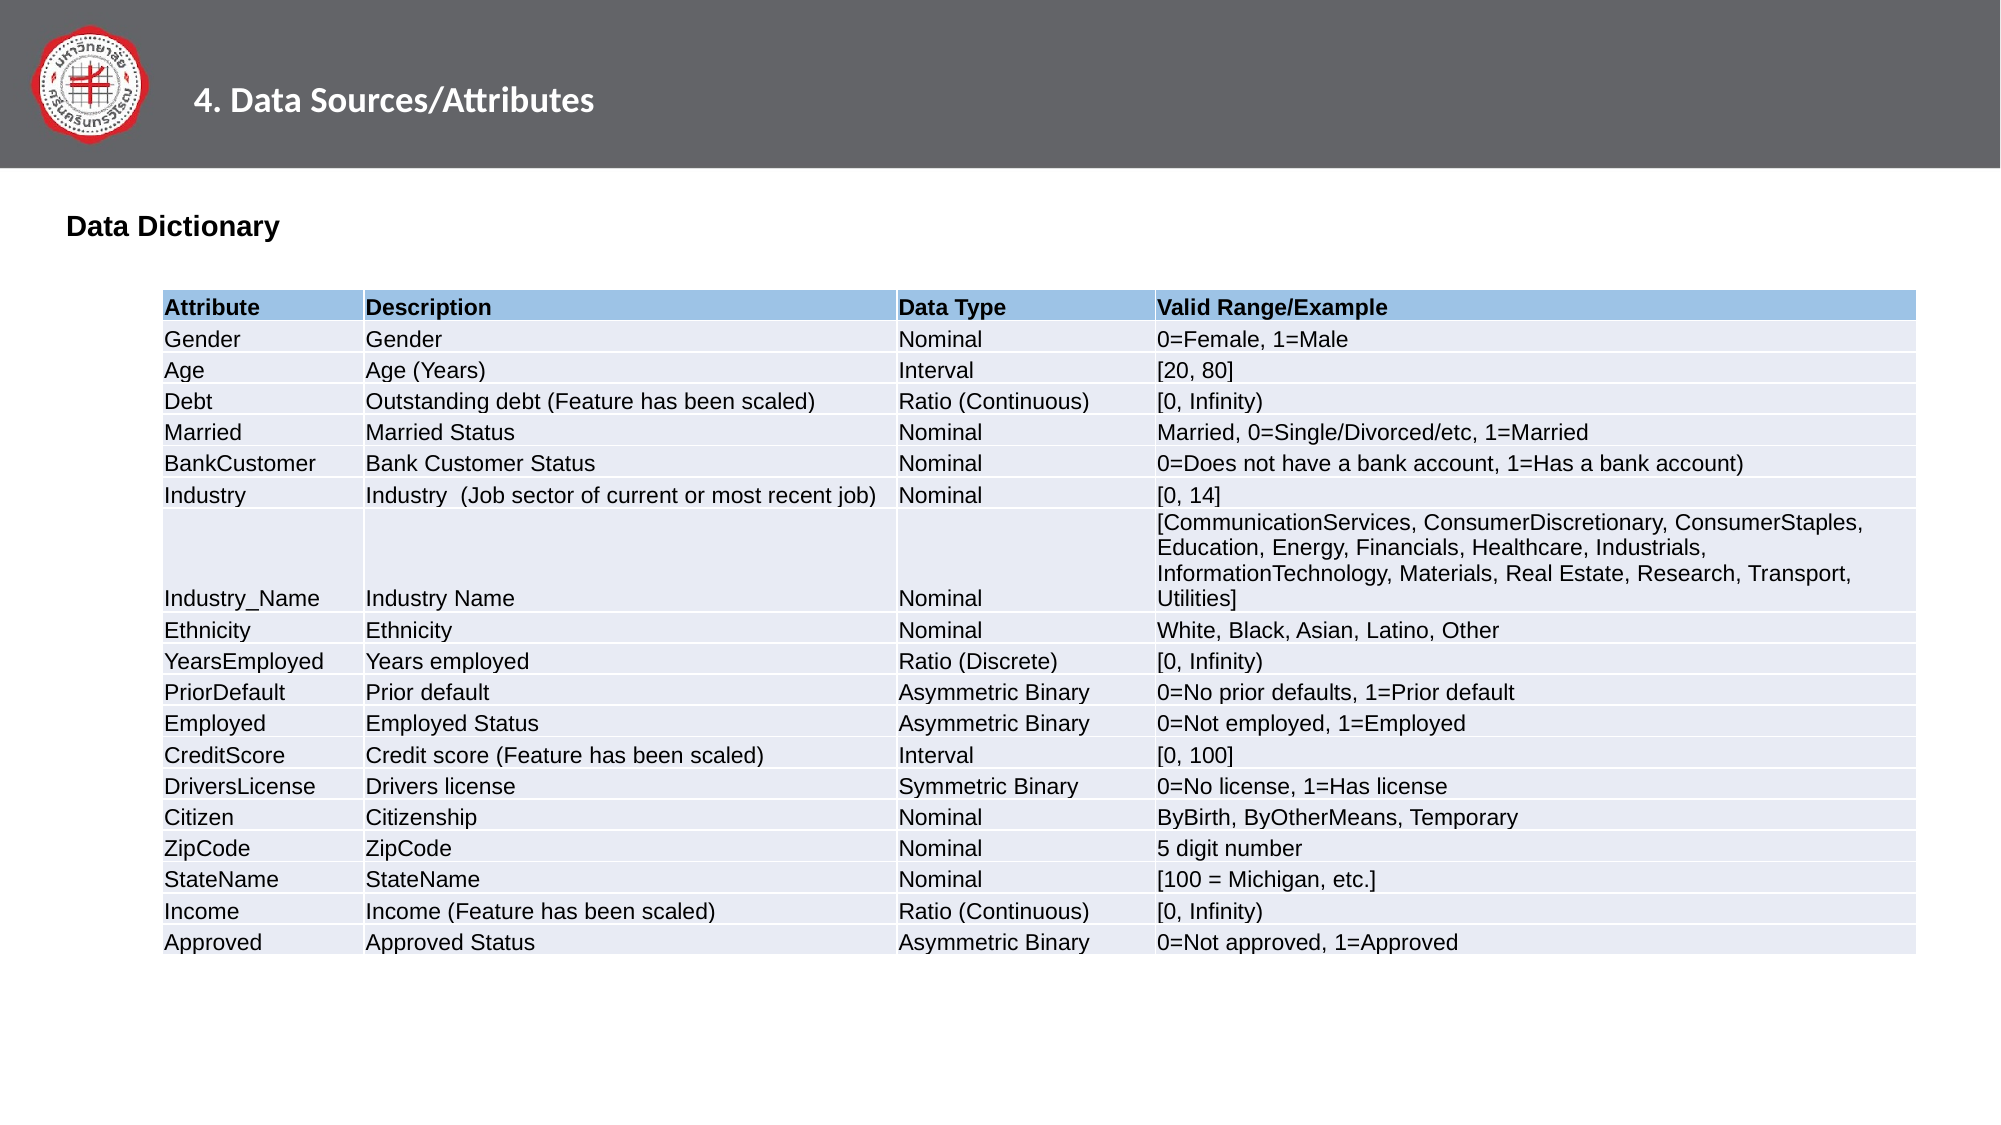

4. Data Sources/Attributes
Data Dictionary
| Attribute | Description | Data Type | Valid Range/Example |
| --- | --- | --- | --- |
| Gender | Gender | Nominal | 0=Female, 1=Male |
| Age | Age (Years) | Interval | [20, 80] |
| Debt | Outstanding debt (Feature has been scaled) | Ratio (Continuous) | [0, Infinity) |
| Married | Married Status | Nominal | Married, 0=Single/Divorced/etc, 1=Married |
| BankCustomer | Bank Customer Status | Nominal | 0=Does not have a bank account, 1=Has a bank account) |
| Industry | Industry (Job sector of current or most recent job) | Nominal | [0, 14] |
| Industry\_Name | Industry Name | Nominal | [CommunicationServices, ConsumerDiscretionary, ConsumerStaples, Education, Energy, Financials, Healthcare, Industrials, InformationTechnology, Materials, Real Estate, Research, Transport, Utilities] |
| Ethnicity | Ethnicity | Nominal | White, Black, Asian, Latino, Other |
| YearsEmployed | Years employed | Ratio (Discrete) | [0, Infinity) |
| PriorDefault | Prior default | Asymmetric Binary | 0=No prior defaults, 1=Prior default |
| Employed | Employed Status | Asymmetric Binary | 0=Not employed, 1=Employed |
| CreditScore | Credit score (Feature has been scaled) | Interval | [0, 100] |
| DriversLicense | Drivers license | Symmetric Binary | 0=No license, 1=Has license |
| Citizen | Citizenship | Nominal | ByBirth, ByOtherMeans, Temporary |
| ZipCode | ZipCode | Nominal | 5 digit number |
| StateName | StateName | Nominal | [100 = Michigan, etc.] |
| Income | Income (Feature has been scaled) | Ratio (Continuous) | [0, Infinity) |
| Approved | Approved Status | Asymmetric Binary | 0=Not approved, 1=Approved |